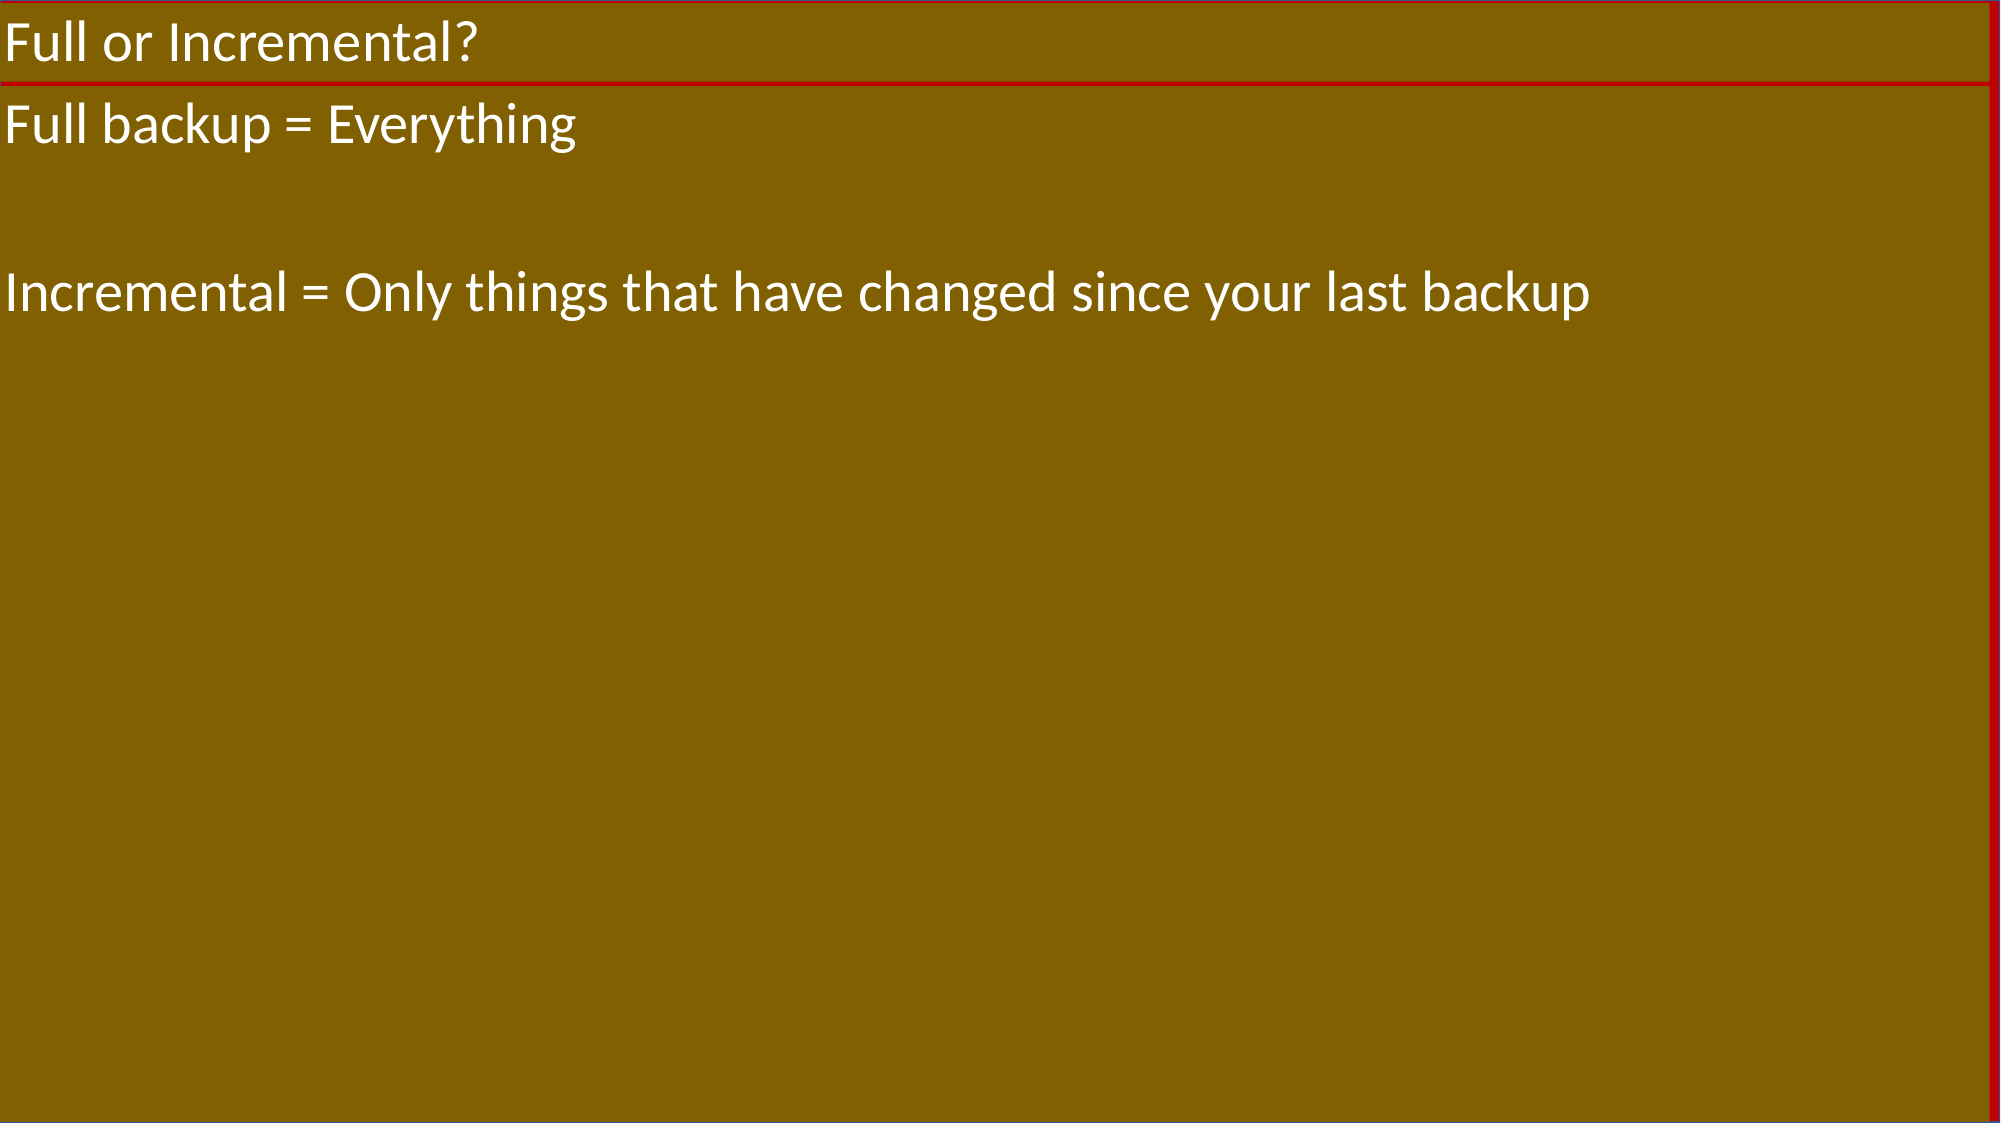

# Full or Incremental?
Full backup = Everything

Incremental = Only things that have changed since your last backup